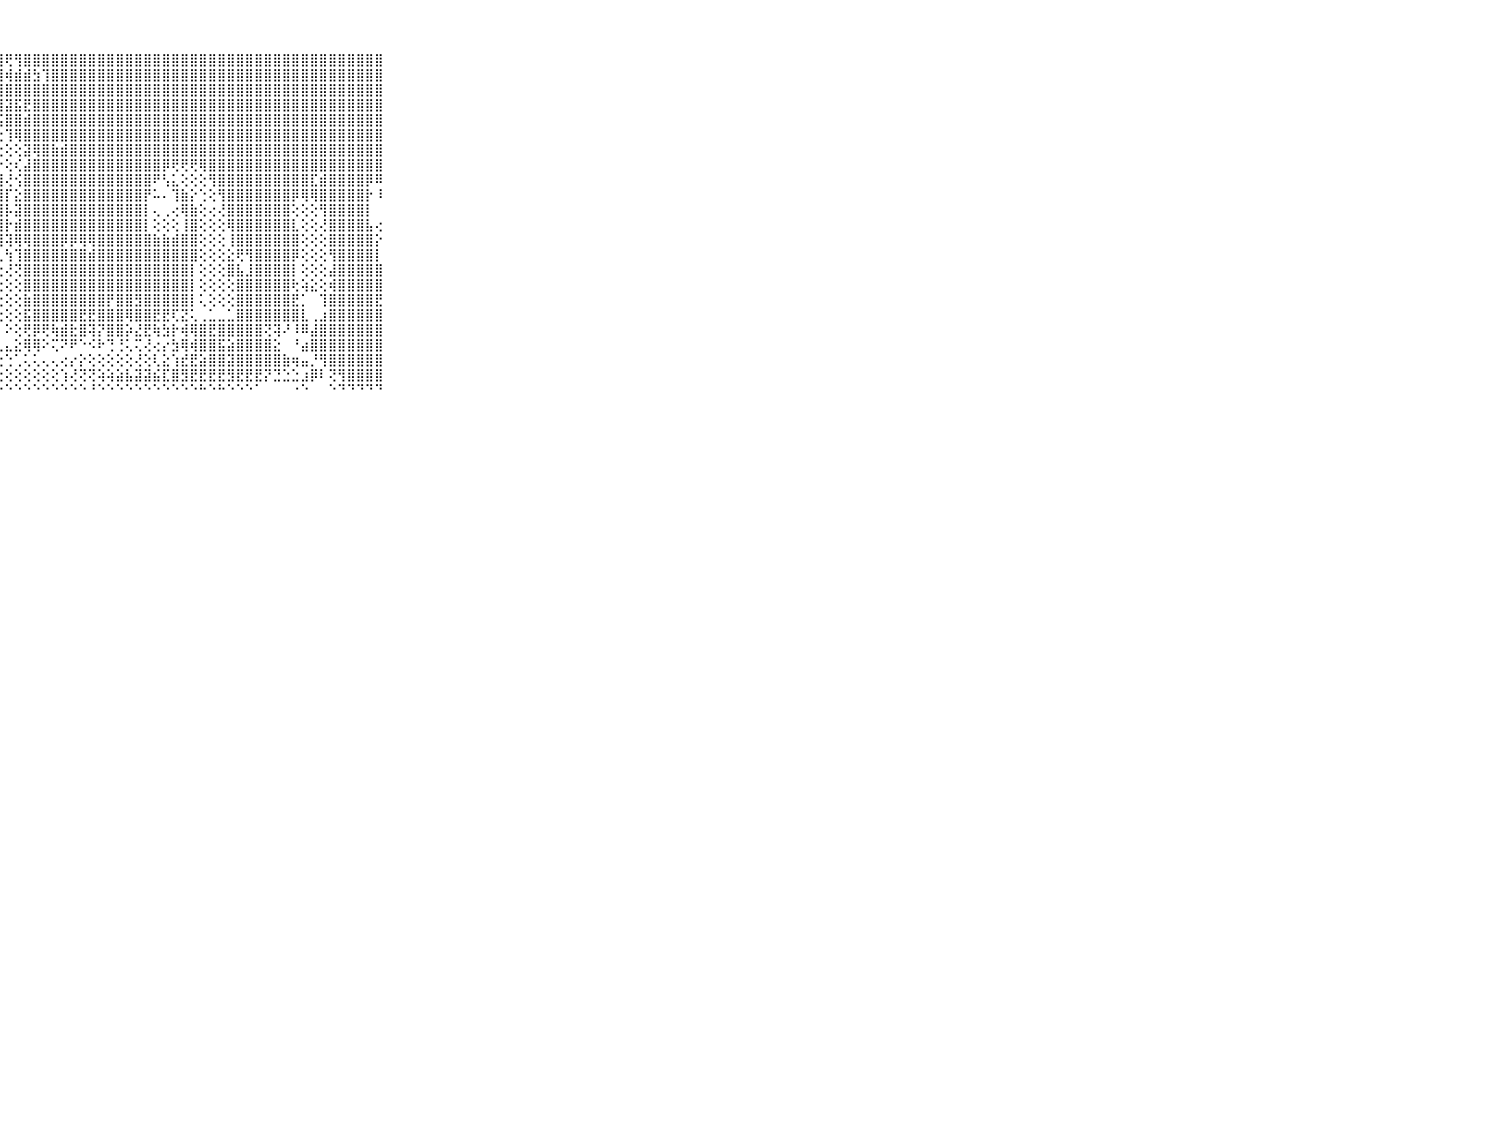

⠀⠀⠀⠀⠀⠀⠀⠀⠀⠀⠀⢜⢝⢕⢜⣝⢷⣽⣗⢣⣿⣿⡿⣿⣿⡧⣕⣿⢟⢻⣿⣿⣿⣿⣿⣿⣿⣿⣿⣿⣿⣿⣿⣿⣿⣿⣿⣿⣿⣿⣿⣿⣿⣿⣿⣿⣿⣿⣿⣿⣿⣿⣿⣿⣿⣿⣿⣿⣿⠀⠀⠀⠀⠀⠀⠀⠀⠀⠀⠀⠀
⠀⠀⠀⠀⠀⠀⠀⠀⠀⠀⠀⢕⢕⢕⢵⢷⣕⢷⢏⢫⣟⣽⣯⣟⡻⢿⣟⣿⢾⣾⣾⣳⢹⣿⣿⣿⣿⣿⣿⣿⣿⣿⣿⣿⣿⣿⣿⣿⣿⣿⣿⣿⣿⣿⣿⣿⣿⣿⣿⣿⣿⣿⣿⣿⣿⣿⣿⣿⣿⠀⠀⠀⠀⠀⠀⠀⠀⠀⠀⠀⠀
⠀⠀⠀⠀⠀⠀⠀⠀⠀⠀⠀⢜⢑⢱⢕⢇⢟⣕⣜⢱⢞⣾⣯⣿⣿⢿⢷⣿⣿⣿⣿⣿⣿⣿⣿⣿⣿⣿⣿⣿⣿⣿⣿⣿⣿⣿⣿⣿⣿⣿⣿⣿⣿⣿⣿⣿⣿⣿⣿⣿⣿⣿⣿⣿⣿⣿⣿⣿⣿⠀⠀⠀⠀⠀⠀⠀⠀⠀⠀⠀⠀
⠀⠀⠀⠀⠀⠀⠀⠀⠀⠀⠀⣇⣱⣵⣾⢯⠿⢇⢗⢕⢕⢕⢝⢻⢿⡿⣷⣿⣽⣯⣟⣿⣿⣿⣿⣿⣿⣿⣿⣿⣿⣿⣿⣿⣿⣿⣿⣿⣿⣿⣿⣿⣿⣿⣿⣿⣿⣿⣿⣿⣿⣿⣿⣿⣿⣿⣿⣿⣿⠀⠀⠀⠀⠀⠀⠀⠀⠀⠀⠀⠀
⠀⠀⠀⠀⠀⠀⠀⠀⠀⠀⠀⢿⠏⠝⢑⢑⢑⢕⢕⣕⢕⢕⢕⢔⢕⢕⢜⢯⣿⣿⣾⣿⣿⣿⣿⣿⣿⣿⣿⣿⣿⣿⣿⣿⣿⣿⣿⣿⣿⣿⣿⣿⣿⣿⣿⣿⣿⣿⣿⣿⣿⣿⣿⣿⣿⣿⣿⣿⣿⠀⠀⠀⠀⠀⠀⠀⠀⠀⠀⠀⠀
⠀⠀⠀⠀⠀⠀⠀⠀⠀⠀⠀⠀⠀⠀⠀⠀⠀⠁⠑⠑⠙⠗⢧⣕⡕⢕⢕⢕⢹⢿⣿⣿⣿⣿⣿⣿⣿⣿⣿⣿⣿⣿⣿⣿⣿⣿⣿⣿⣿⣿⣿⣿⣿⣿⣿⣿⣿⣿⣿⣿⣿⣿⣿⣿⣿⣿⣿⣿⣿⠀⠀⠀⠀⠀⠀⠀⠀⠀⠀⠀⠀
⠀⠀⠀⠀⠀⠀⠀⠀⠀⠀⠀⠙⠛⠓⠲⠴⠀⠀⠀⠀⠀⠀⠀⠝⣿⣧⡕⢕⢕⢕⣽⢿⣿⣷⣾⣿⣿⣿⣿⣿⣿⣿⣿⣿⣿⣿⣿⣿⣿⣿⣿⣿⣿⣿⣿⣿⣿⣿⣿⣿⣿⣿⣿⣿⣿⣿⣿⣿⣿⠀⠀⠀⠀⠀⠀⠀⠀⠀⠀⠀⠀
⠀⠀⠀⠀⠀⠀⠀⠀⠀⠀⠀⠀⠀⠀⠀⠀⠀⠄⠀⠀⠄⠀⠀⠀⢘⢿⣷⡕⢕⢎⣼⣿⣿⣿⣿⣿⣿⣿⣿⣿⣿⣿⣿⣿⣿⡿⢟⢟⢟⢿⣿⣿⣿⣿⣿⣿⣿⣿⣿⣿⣿⣿⣿⣿⣿⣿⣿⣿⣿⠀⠀⠀⠀⠀⠀⠀⠀⠀⠀⠀⠀
⠀⠀⠀⠀⠀⠀⠀⠀⠀⠀⠀⢔⢔⢔⢔⢄⢀⠀⢀⢀⠀⠀⠀⠀⠅⢜⣿⣿⢜⢪⣿⣿⣿⣿⣿⣿⣿⣿⣿⣿⣿⣿⣿⣿⠟⢣⣅⢕⢕⢕⢻⣿⣿⣿⣿⣿⣿⣿⣿⣿⣿⣏⣾⣿⣿⣿⣿⡿⠿⠀⠀⠀⠀⠀⠀⠀⠀⠀⠀⠀⠀
⠀⠀⠀⠀⠀⠀⠀⠀⠀⠀⠀⣿⣷⣷⣷⣵⣕⣕⡕⢕⢕⢕⢕⢀⢅⢐⣿⣿⡏⣕⣿⣿⣿⣿⣿⣿⣿⣿⣿⣿⣿⣿⣿⡟⠥⠄⢹⣷⡕⢑⢕⢻⣿⣿⣿⣿⣿⣿⣿⡿⢿⢿⣿⣿⣿⣿⣿⡗⠸⠀⠀⠀⠀⠀⠀⠀⠀⠀⠀⠀⠀
⠀⠀⠀⠀⠀⠀⠀⠀⠀⠀⠀⣿⣿⣿⣿⣿⣿⣿⣿⣿⣷⣧⣵⣕⢕⡕⣿⣿⡧⣽⣿⣿⣿⣿⣿⣿⣿⣿⣿⣿⣿⣿⣿⡇⢄⢀⢔⢿⣷⢕⢔⢜⣿⣿⣿⣿⣿⣿⣿⢕⢕⢕⢻⣿⣿⣿⣿⡇⠀⠀⠀⠀⠀⠀⠀⠀⠀⠀⠀⠀⠀
⠀⠀⠀⠀⠀⠀⠀⠀⠀⠀⠀⣿⣿⣿⣿⣿⣿⣿⣿⣿⣿⣿⣿⣿⣿⣿⣿⣿⡗⣾⣿⣿⣿⣿⣿⣿⣿⣿⣿⣿⣿⣿⣿⡇⢕⢕⢕⢸⣿⢕⢕⢕⢿⣿⣿⣿⣿⣿⣿⣇⢕⢕⢜⣿⣿⣿⣿⣧⢔⠀⠀⠀⠀⠀⠀⠀⠀⠀⠀⠀⠀
⠀⠀⠀⠀⠀⠀⠀⠀⠀⠀⠀⣿⣿⣿⣿⣿⣿⣿⣿⣿⣿⣿⣿⣿⣿⣿⣿⣿⢽⢿⢿⣿⣿⣿⡿⡿⢿⢿⣿⣿⣿⣿⣿⣿⣷⣷⣾⣿⣿⢕⢕⢕⢸⣿⣿⣿⣿⣿⣿⣿⢕⢕⢕⣿⣿⣿⣿⣿⡕⠀⠀⠀⠀⠀⠀⠀⠀⠀⠀⠀⠀
⠀⠀⠀⠀⠀⠀⠀⠀⠀⠀⠀⣿⣿⣿⣿⣿⣿⣿⣿⣿⣿⣿⣿⣿⣿⣿⣿⢇⢳⢹⣿⣿⣿⣿⣿⣿⣿⣾⣿⣿⣿⣿⣿⣿⣿⣿⣿⣿⣿⢕⢕⢕⣕⢟⢻⣿⣿⣿⣿⡿⢕⢕⢕⢻⣿⣿⣿⣿⡇⠀⠀⠀⠀⠀⠀⠀⠀⠀⠀⠀⠀
⠀⠀⠀⠀⠀⠀⠀⠀⠀⠀⠀⣿⣿⣿⣿⣿⣿⣿⣿⣿⣿⣿⣿⣿⣿⣿⣿⢕⢜⢝⣿⣿⣿⣿⣿⣿⣿⣿⣿⣿⣿⣿⣿⣿⣿⣿⣿⣿⡇⢕⢕⢕⣿⣧⣸⣿⣿⣿⣿⡇⢕⢕⢕⣼⣿⣿⣿⣿⣿⠀⠀⠀⠀⠀⠀⠀⠀⠀⠀⠀⠀
⠀⠀⠀⠀⠀⠀⠀⠀⠀⠀⠀⣿⣿⣿⣿⣿⣿⣿⣿⣿⣿⣿⣿⣿⣿⣿⡿⢕⢕⢕⣿⣿⣿⣿⣿⣿⣿⣿⣿⣿⣿⣿⣿⣿⣿⣿⣿⣿⡇⢕⢕⢕⢕⣿⣿⣿⣿⣿⣿⢗⢵⣕⢕⢾⣿⣿⣿⣿⣿⠀⠀⠀⠀⠀⠀⠀⠀⠀⠀⠀⠀
⠀⠀⠀⠀⠀⠀⠀⠀⠀⠀⠀⣿⣿⣿⣿⣿⣿⣿⣿⣿⣿⣿⣿⣿⣿⣿⡇⢕⢕⢕⣷⣿⣿⣿⣿⣿⣿⣿⣿⡟⣿⣿⣻⣿⣿⣿⣿⣿⡇⢅⢕⢕⢕⣿⣿⣿⣿⣿⣿⣟⡁⠀⢹⣿⣿⣿⣿⣿⣟⠀⠀⠀⠀⠀⠀⠀⠀⠀⠀⠀⠀
⠀⠀⠀⠀⠀⠀⠀⠀⠀⠀⠀⠸⣿⣿⣿⣿⣿⣿⣿⣿⣿⣿⣿⣿⣿⣿⡇⢕⢕⢕⣯⣿⣿⣿⣿⣿⣟⣟⣿⣿⣿⢿⣿⣿⣟⣟⢏⣝⢅⢀⣁⣀⣁⣿⣿⣿⣿⣿⣿⣿⣇⢀⣰⣿⣿⣿⣿⣿⣿⠀⠀⠀⠀⠀⠀⠀⠀⠀⠀⠀⠀
⠀⠀⠀⠀⠀⠀⠀⠀⠀⠀⠀⠀⠹⢿⣿⣿⣿⣿⣿⣿⣿⣿⣿⣿⣿⡿⠇⠁⠕⢕⢟⡿⢟⢷⣾⣗⣿⢽⡝⣿⣿⡵⣜⣟⢷⣳⡗⢾⢿⣿⣟⣿⣿⣿⣿⣿⢝⢽⠜⠸⠿⣼⣿⣿⣿⣿⣿⣿⣿⠀⠀⠀⠀⠀⠀⠀⠀⠀⠀⠀⠀
⠀⠀⠀⠀⠀⠀⠀⠀⠀⠀⠀⢄⣀⡑⢕⢕⢕⢕⢕⢕⢕⢕⢕⢕⢕⢑⣅⢄⣄⣕⢿⢿⠕⢍⠝⠟⠑⠪⠗⢙⢘⢅⢍⢜⢔⡔⣳⢿⢾⣿⣿⣯⣵⣿⣿⣿⣿⣕⠀⠘⣴⣿⣿⣿⣿⣿⣿⣿⣿⠀⠀⠀⠀⠀⠀⠀⠀⠀⠀⠀⠀
⠀⠀⠀⠀⠀⠀⠀⠀⠀⠀⠀⠄⠕⣵⣕⣕⣵⣵⢵⣵⣷⢷⢾⠟⠟⠟⠙⢑⢑⢁⢅⢅⢄⢄⢔⡔⡕⢕⢕⢕⢕⢕⢜⢕⢇⣕⢱⣞⣟⣵⣿⣿⣽⣿⣿⣿⣿⣿⣷⢶⣤⡘⢻⣿⣿⣿⣿⣿⣿⠀⠀⠀⠀⠀⠀⠀⠀⠀⠀⠀⠀
⠀⠀⠀⠀⠀⠀⠀⠀⠀⠀⠀⠗⠗⢻⠇⠙⢙⢁⢅⢅⢅⢄⢔⢔⢔⢕⢕⢕⢕⢕⢕⢕⢕⢕⢱⢜⢝⢝⢵⢵⣵⣧⣽⣽⣮⣏⣿⣻⣟⣟⣟⣟⣻⣟⣟⣟⡝⣙⣑⣑⣰⡿⠇⢝⢻⣿⣿⣿⣿⠀⠀⠀⠀⠀⠀⠀⠀⠀⠀⠀⠀
⠀⠀⠀⠀⠀⠀⠀⠀⠀⠀⠀⠀⠀⠀⠀⠀⠀⠁⠑⠑⠑⠑⠑⠑⠑⠑⠑⠑⠑⠑⠑⠑⠑⠑⠑⠑⠑⠘⠑⠑⠑⠑⠑⠑⠑⠑⠑⠑⠑⠓⠑⠓⠑⠑⠑⠁⠀⠀⠀⠐⠑⠀⠀⠑⠙⠙⠙⠙⠙⠀⠀⠀⠀⠀⠀⠀⠀⠀⠀⠀⠀